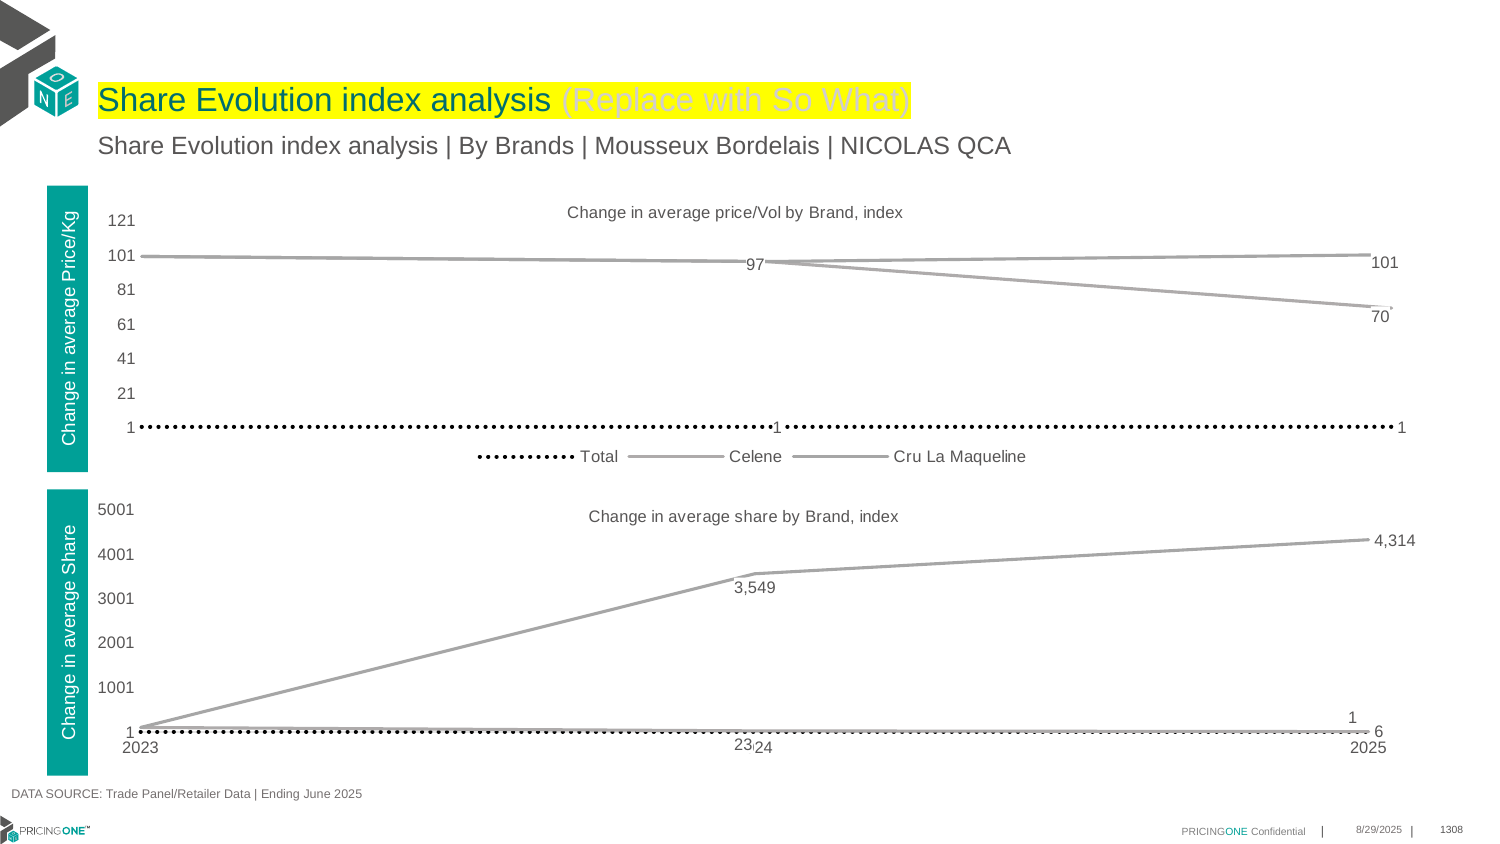

# Share Evolution index analysis (Replace with So What)
Share Evolution index analysis | By Brands | Mousseux Bordelais | NICOLAS QCA

### Chart: Change in average price/Vol by Brand, index

| Category | Total | Celene | Cru La Maqueline |
|---|---|---|---|
| 2023 | 1.0 | 100.0 | 100.0 |
| 2024 | 1.0307366357297578 | 97.0 | 97.0 |
| 2025 | 1.0614811769728207 | 70.0 | 101.0 |
Change in average Price/Kg

### Chart: Change in average share by Brand, index

| Category | Total | Celene | Cru La Maqueline |
|---|---|---|---|
| 2023 | 1.0 | 100.0 | 100.0 |
| 2024 | 1.0 | 23.0 | 3549.0 |
| 2025 | 1.0 | 6.0 | 4314.0 |
Change in average Share
DATA SOURCE: Trade Panel/Retailer Data | Ending June 2025

8/29/2025
1308